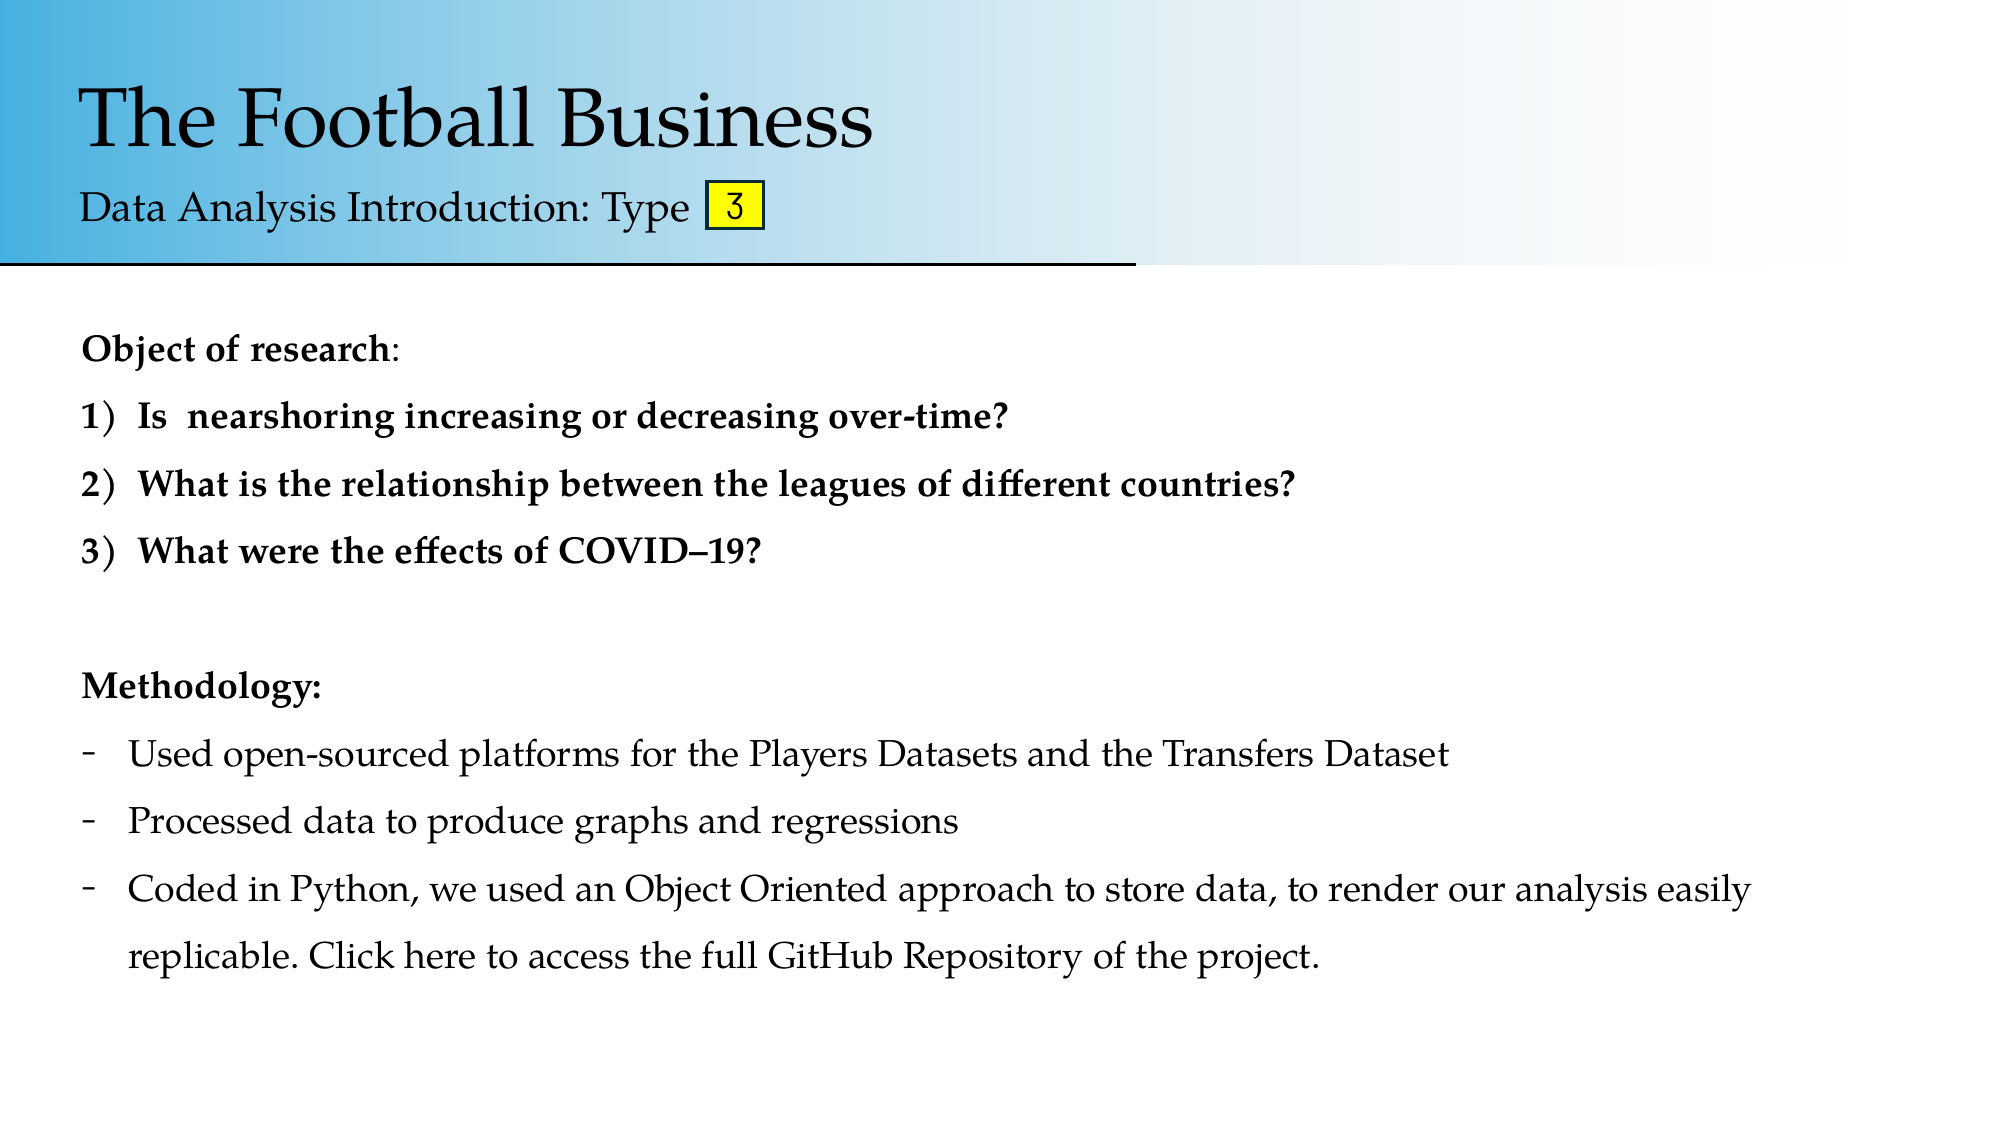

The Football Business
Data Analysis Introduction: Type
3
Object of research:
Is  nearshoring increasing or decreasing over-time?
What is the relationship between the leagues of different countries?
What were the effects of COVID–19?

Methodology:
Used open-sourced platforms for the Players Datasets and the Transfers Dataset
Processed data to produce graphs and regressions
Coded in Python, we used an Object Oriented approach to store data, to render our analysis easily replicable. Click here to access the full GitHub Repository of the project.